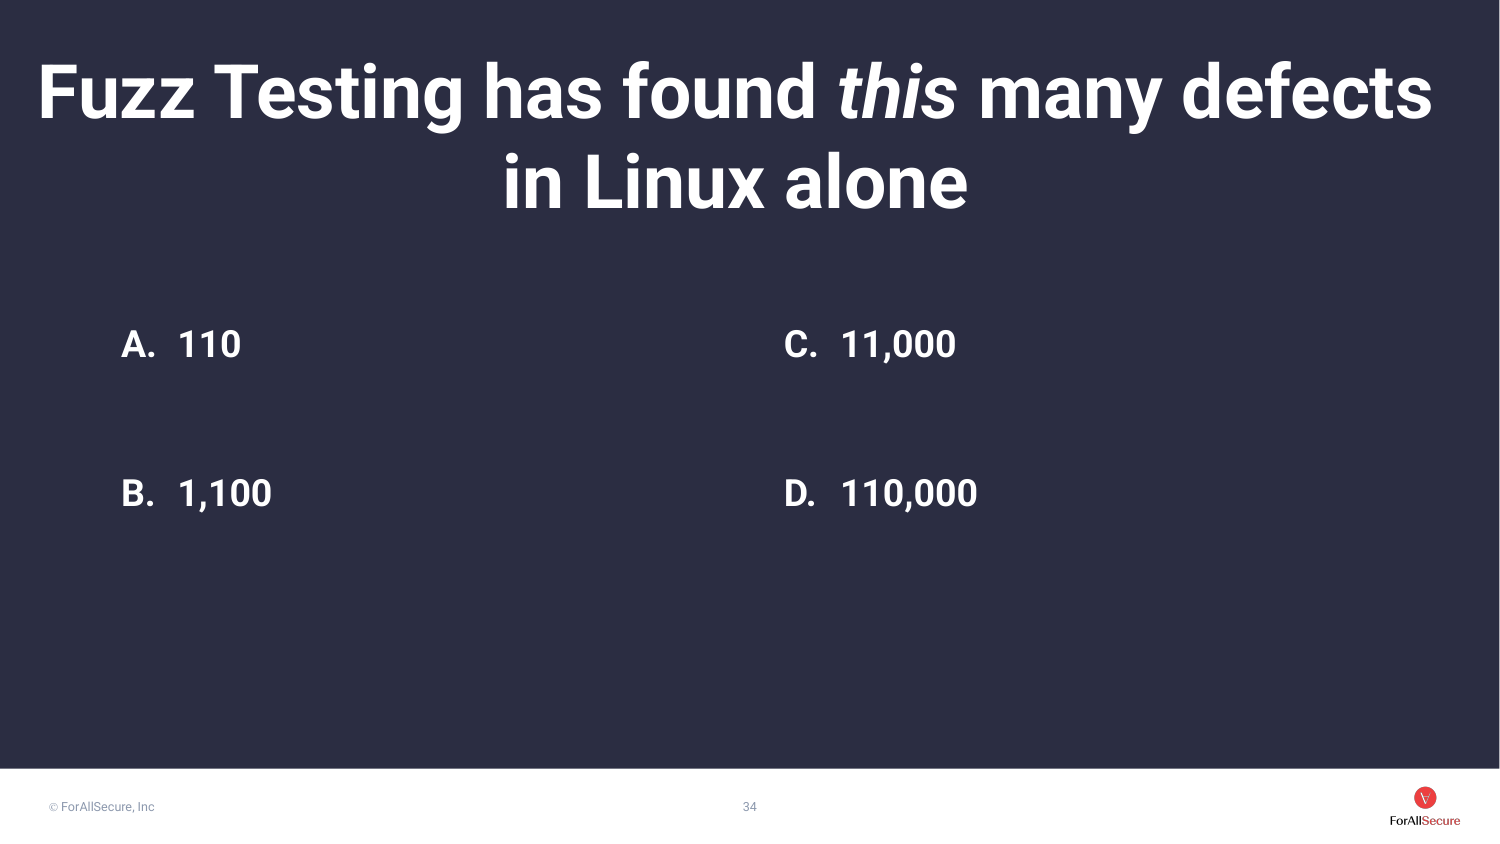

Fuzz Testing has found this many defects in Linux alone
110
1,100
11,000
110,000